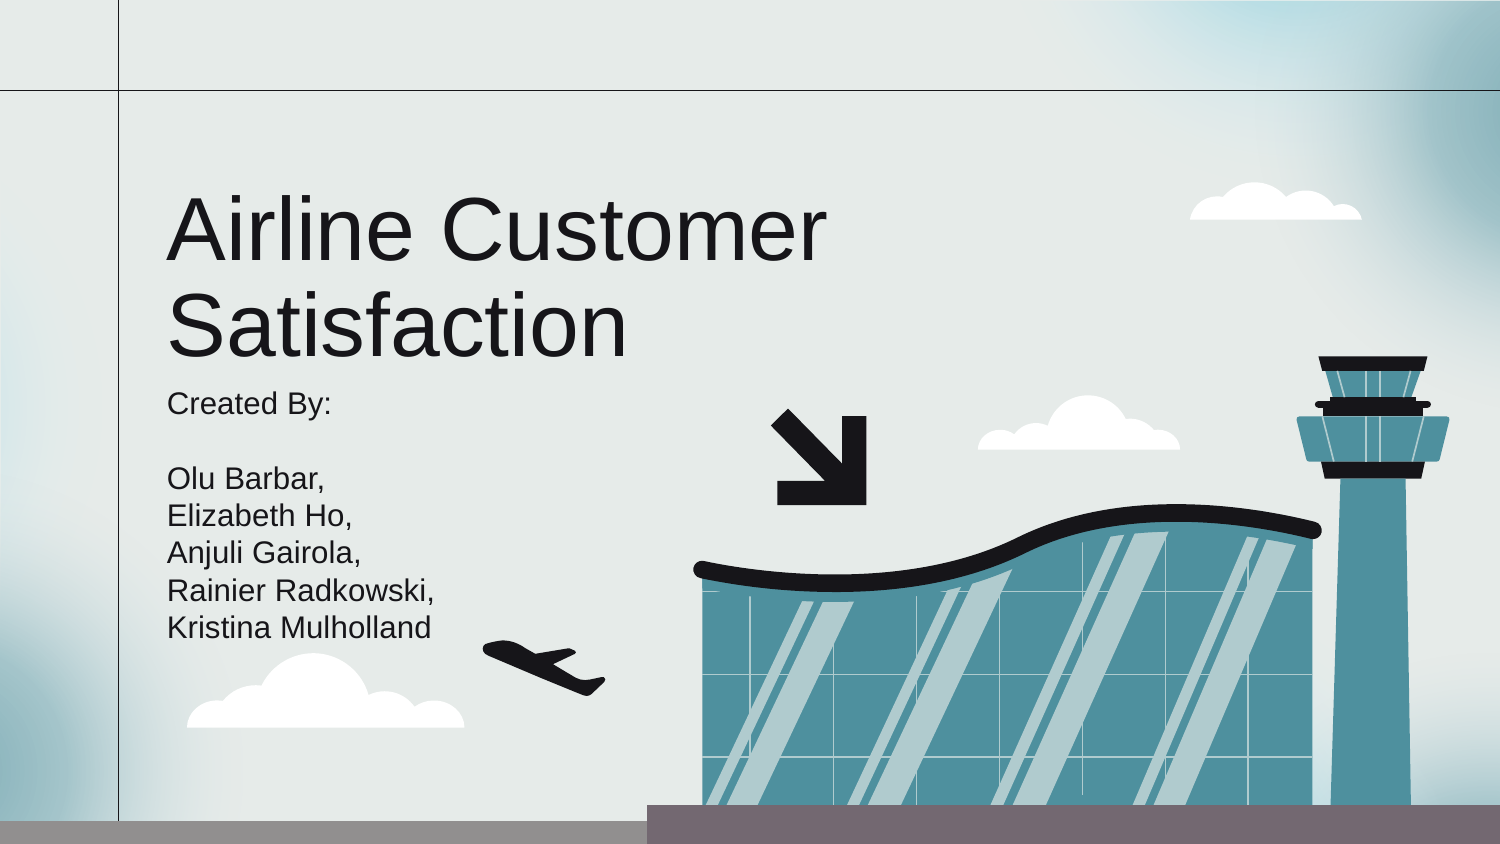

# Airline Customer Satisfaction

Created By:

Olu Barbar,
Elizabeth Ho,
Anjuli Gairola,
Rainier Radkowski,
Kristina Mulholland